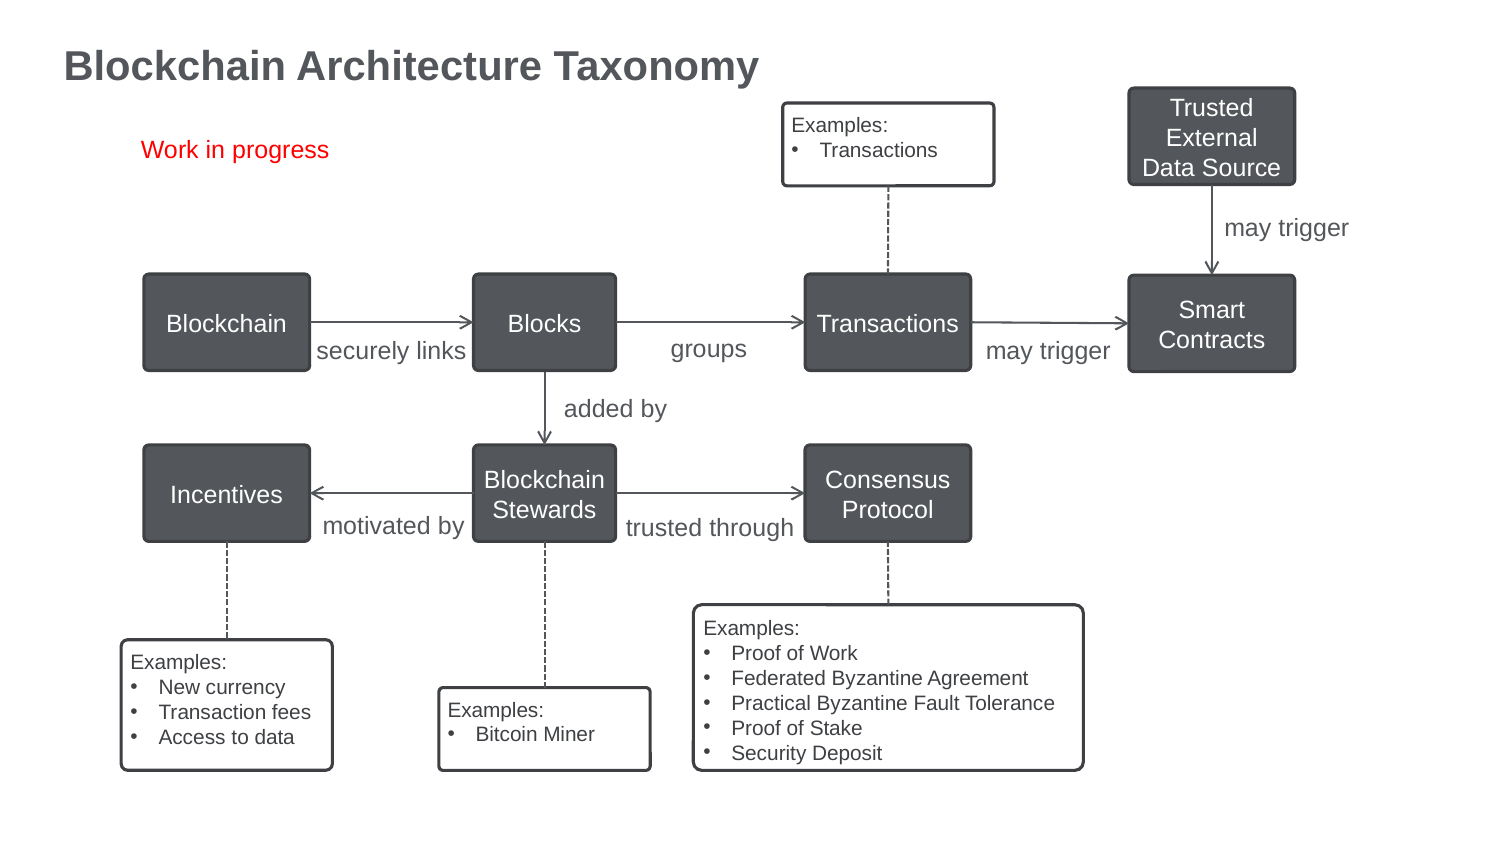

Blockchain Architecture Taxonomy
Trusted External Data Source
Examples:
Transactions
Work in progress
may trigger
Blockchain
Transactions
Blocks
Smart Contracts
groups
may trigger
securely links
added by
Consensus Protocol
Incentives
Blockchain Stewards
motivated by
trusted through
Examples:
Proof of Work
Federated Byzantine Agreement
Practical Byzantine Fault Tolerance
Proof of Stake
Security Deposit
Examples:
New currency
Transaction fees
Access to data
Examples:
Bitcoin Miner